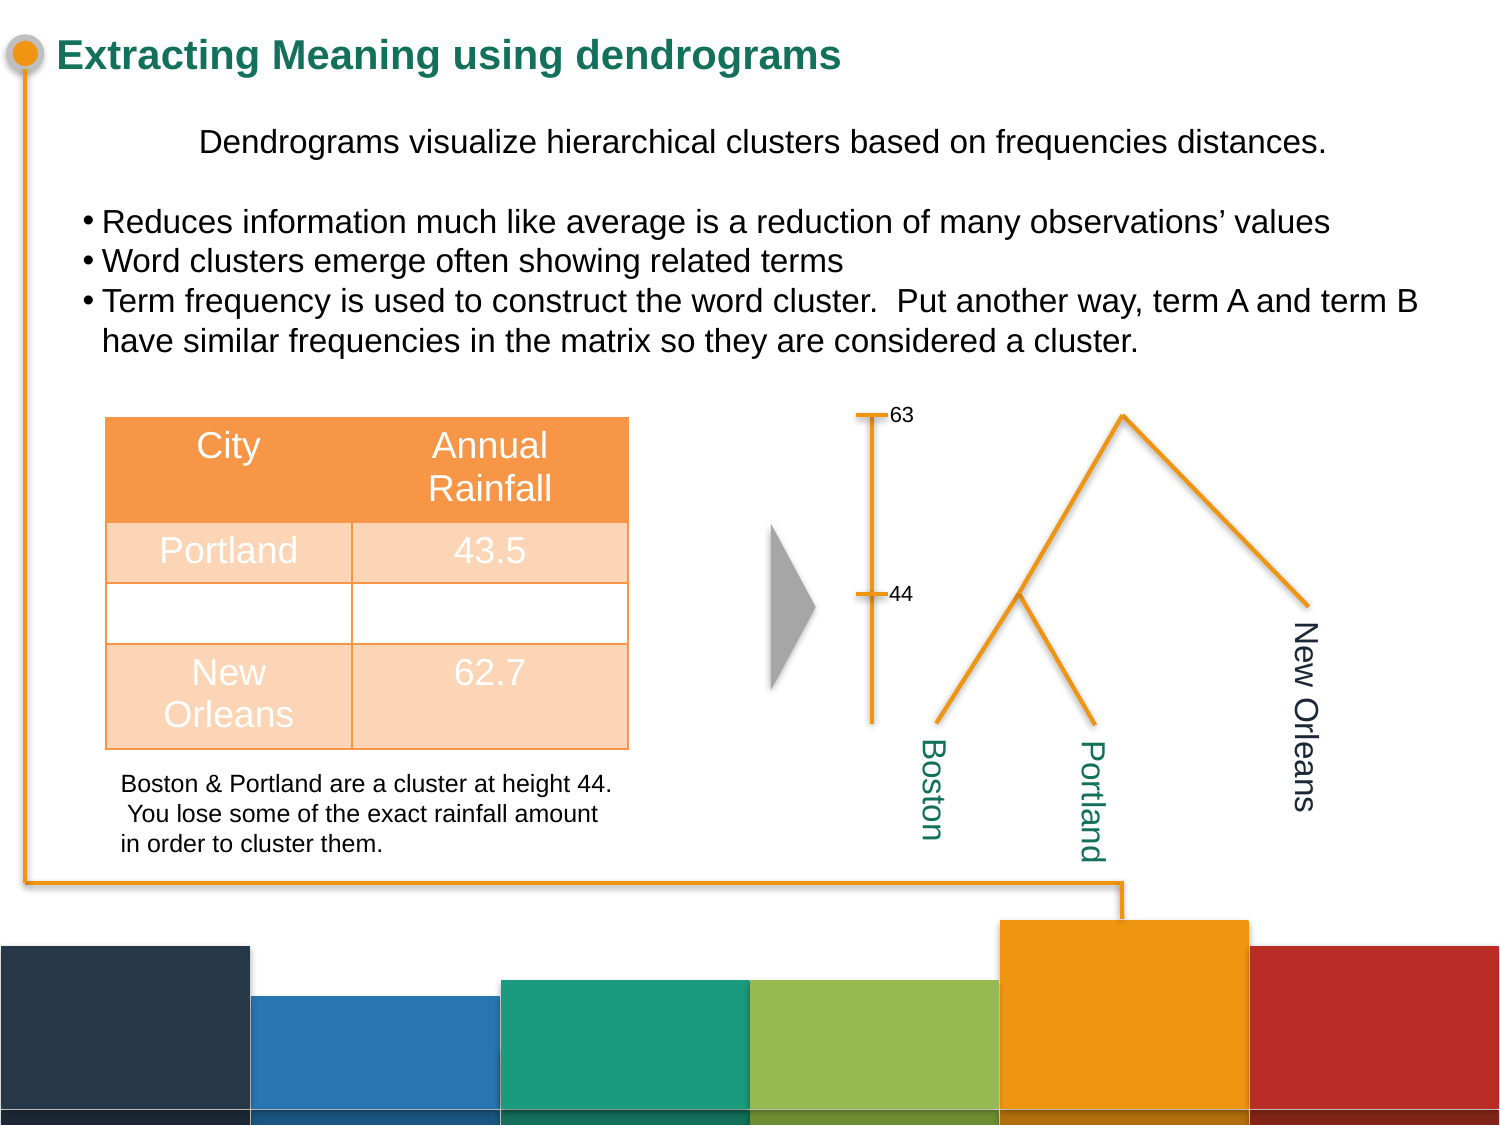

# Extracting Meaning using dendrograms

Dendrograms visualize hierarchical clusters based on frequencies distances.

Reduces information much like average is a reduction of many observations’ values
Word clusters emerge often showing related terms
Term frequency is used to construct the word cluster.  Put another way, term A and term B have similar frequencies in the matrix so they are considered a cluster.

Setup
63
44
New Orleans
Boston
Portland
| City | Annual Rainfall |
| --- | --- |
| Portland | 43.5 |
| Boston | 43.8 |
| New Orleans | 62.7 |

Boston & Portland are a cluster at height 44.  You lose some of the exact rainfall amount in order to cluster them.